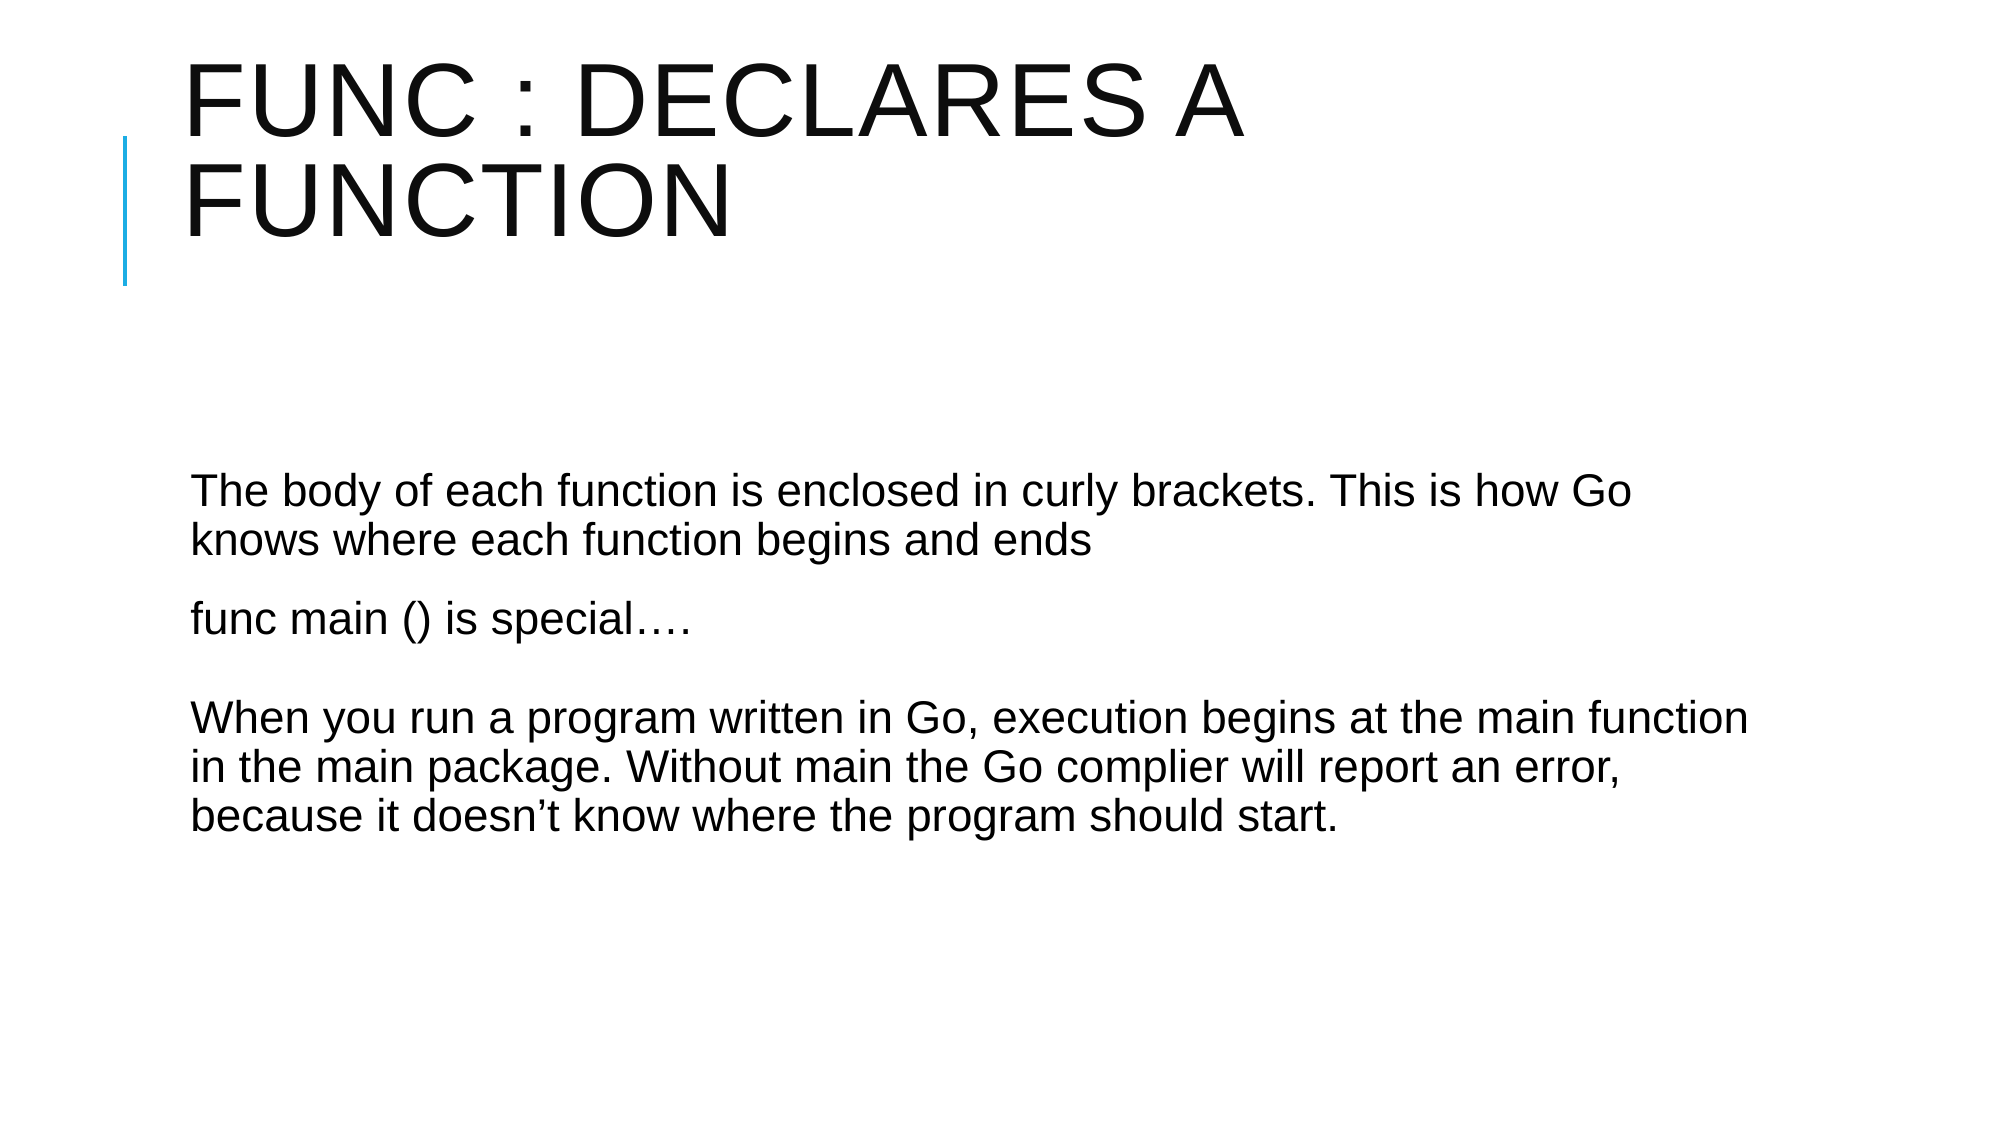

# func : declares a function

The body of each function is enclosed in curly brackets. This is how Go knows where each function begins and ends
func main () is special….
When you run a program written in Go, execution begins at the main function in the main package. Without main the Go complier will report an error, because it doesn’t know where the program should start.